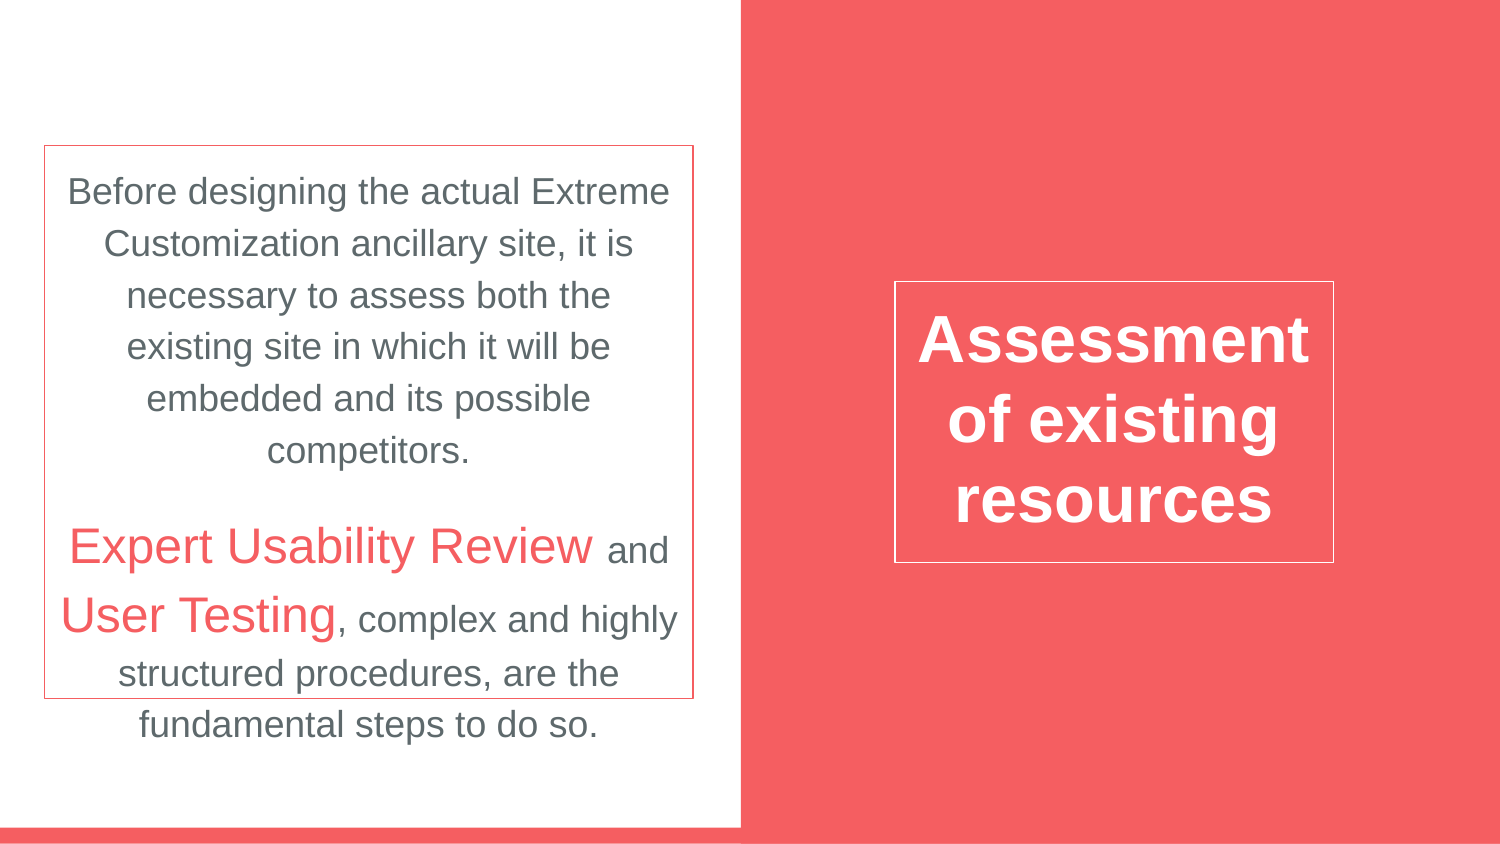

Before designing the actual Extreme Customization ancillary site, it is necessary to assess both the existing site in which it will be embedded and its possible competitors.
Expert Usability Review and User Testing, complex and highly structured procedures, are the fundamental steps to do so.
# Assessment of existing resources